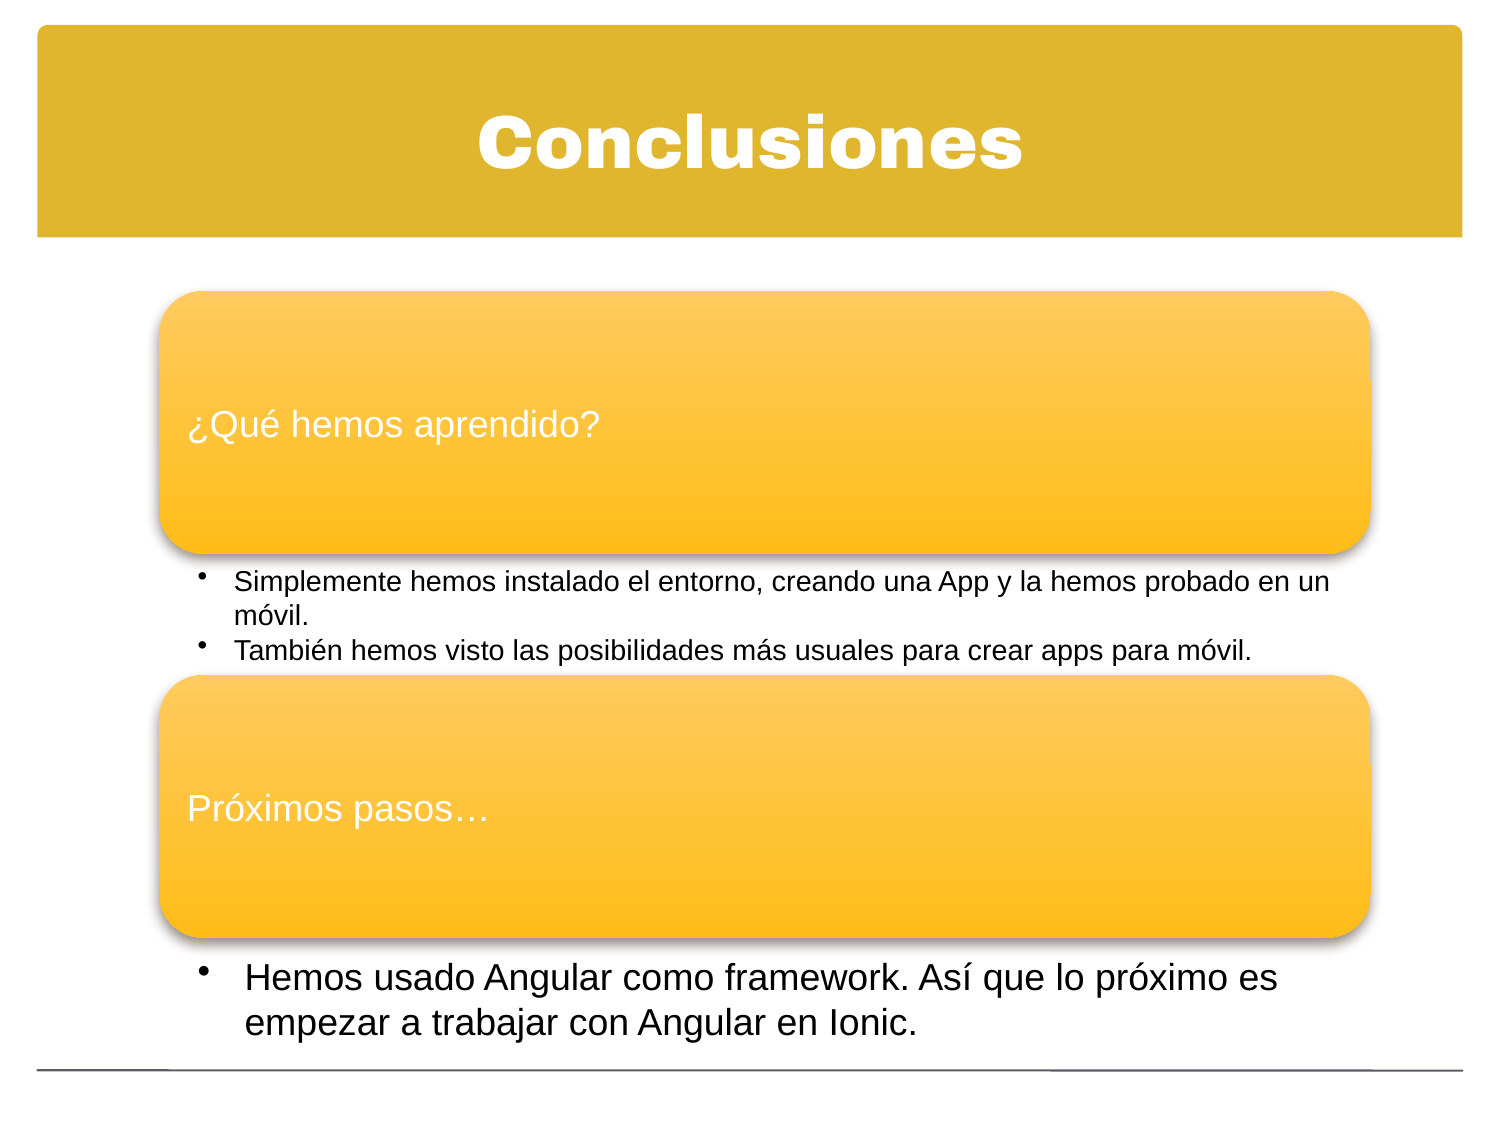

# Conclusiones
¿Qué hemos aprendido?
Simplemente hemos instalado el entorno, creando una App y la hemos probado en un móvil.
Próximos pasos…
Hemos usado Angular como framework. Así que lo próximo es empezar a trabajar con Angular en Ionic.
También hemos visto las posibilidades más usuales para crear apps para móvil.